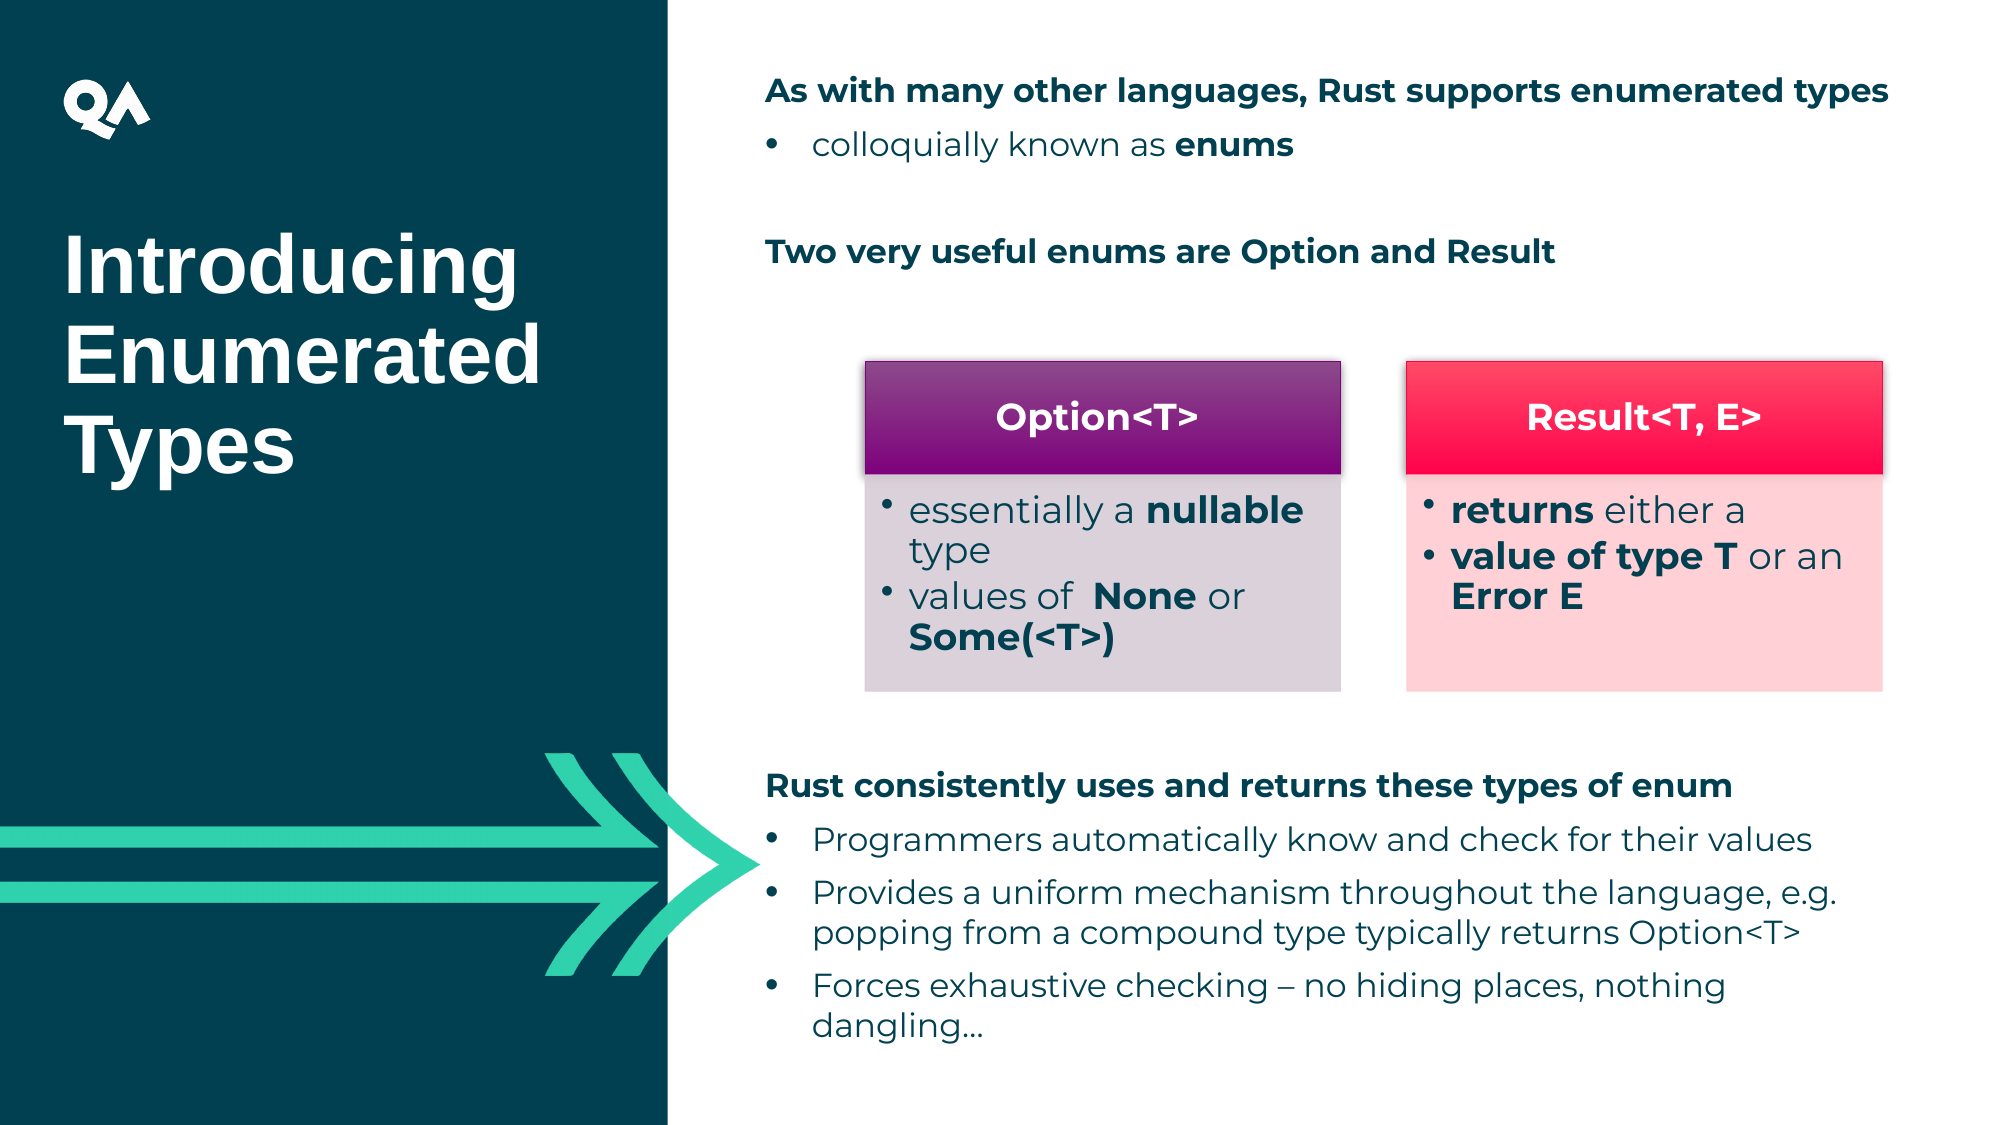

As with many other languages, Rust supports enumerated types
colloquially known as enums

Two very useful enums are Option and Result

Rust consistently uses and returns these types of enum
Programmers automatically know and check for their values
Provides a uniform mechanism throughout the language, e.g. popping from a compound type typically returns Option<T>
Forces exhaustive checking – no hiding places, nothing dangling…
Introducing Enumerated Types
Option<T>
essentially a nullable type
values of  None or Some(<T>)
Result<T, E>
returns either a
value of type T or an Error E